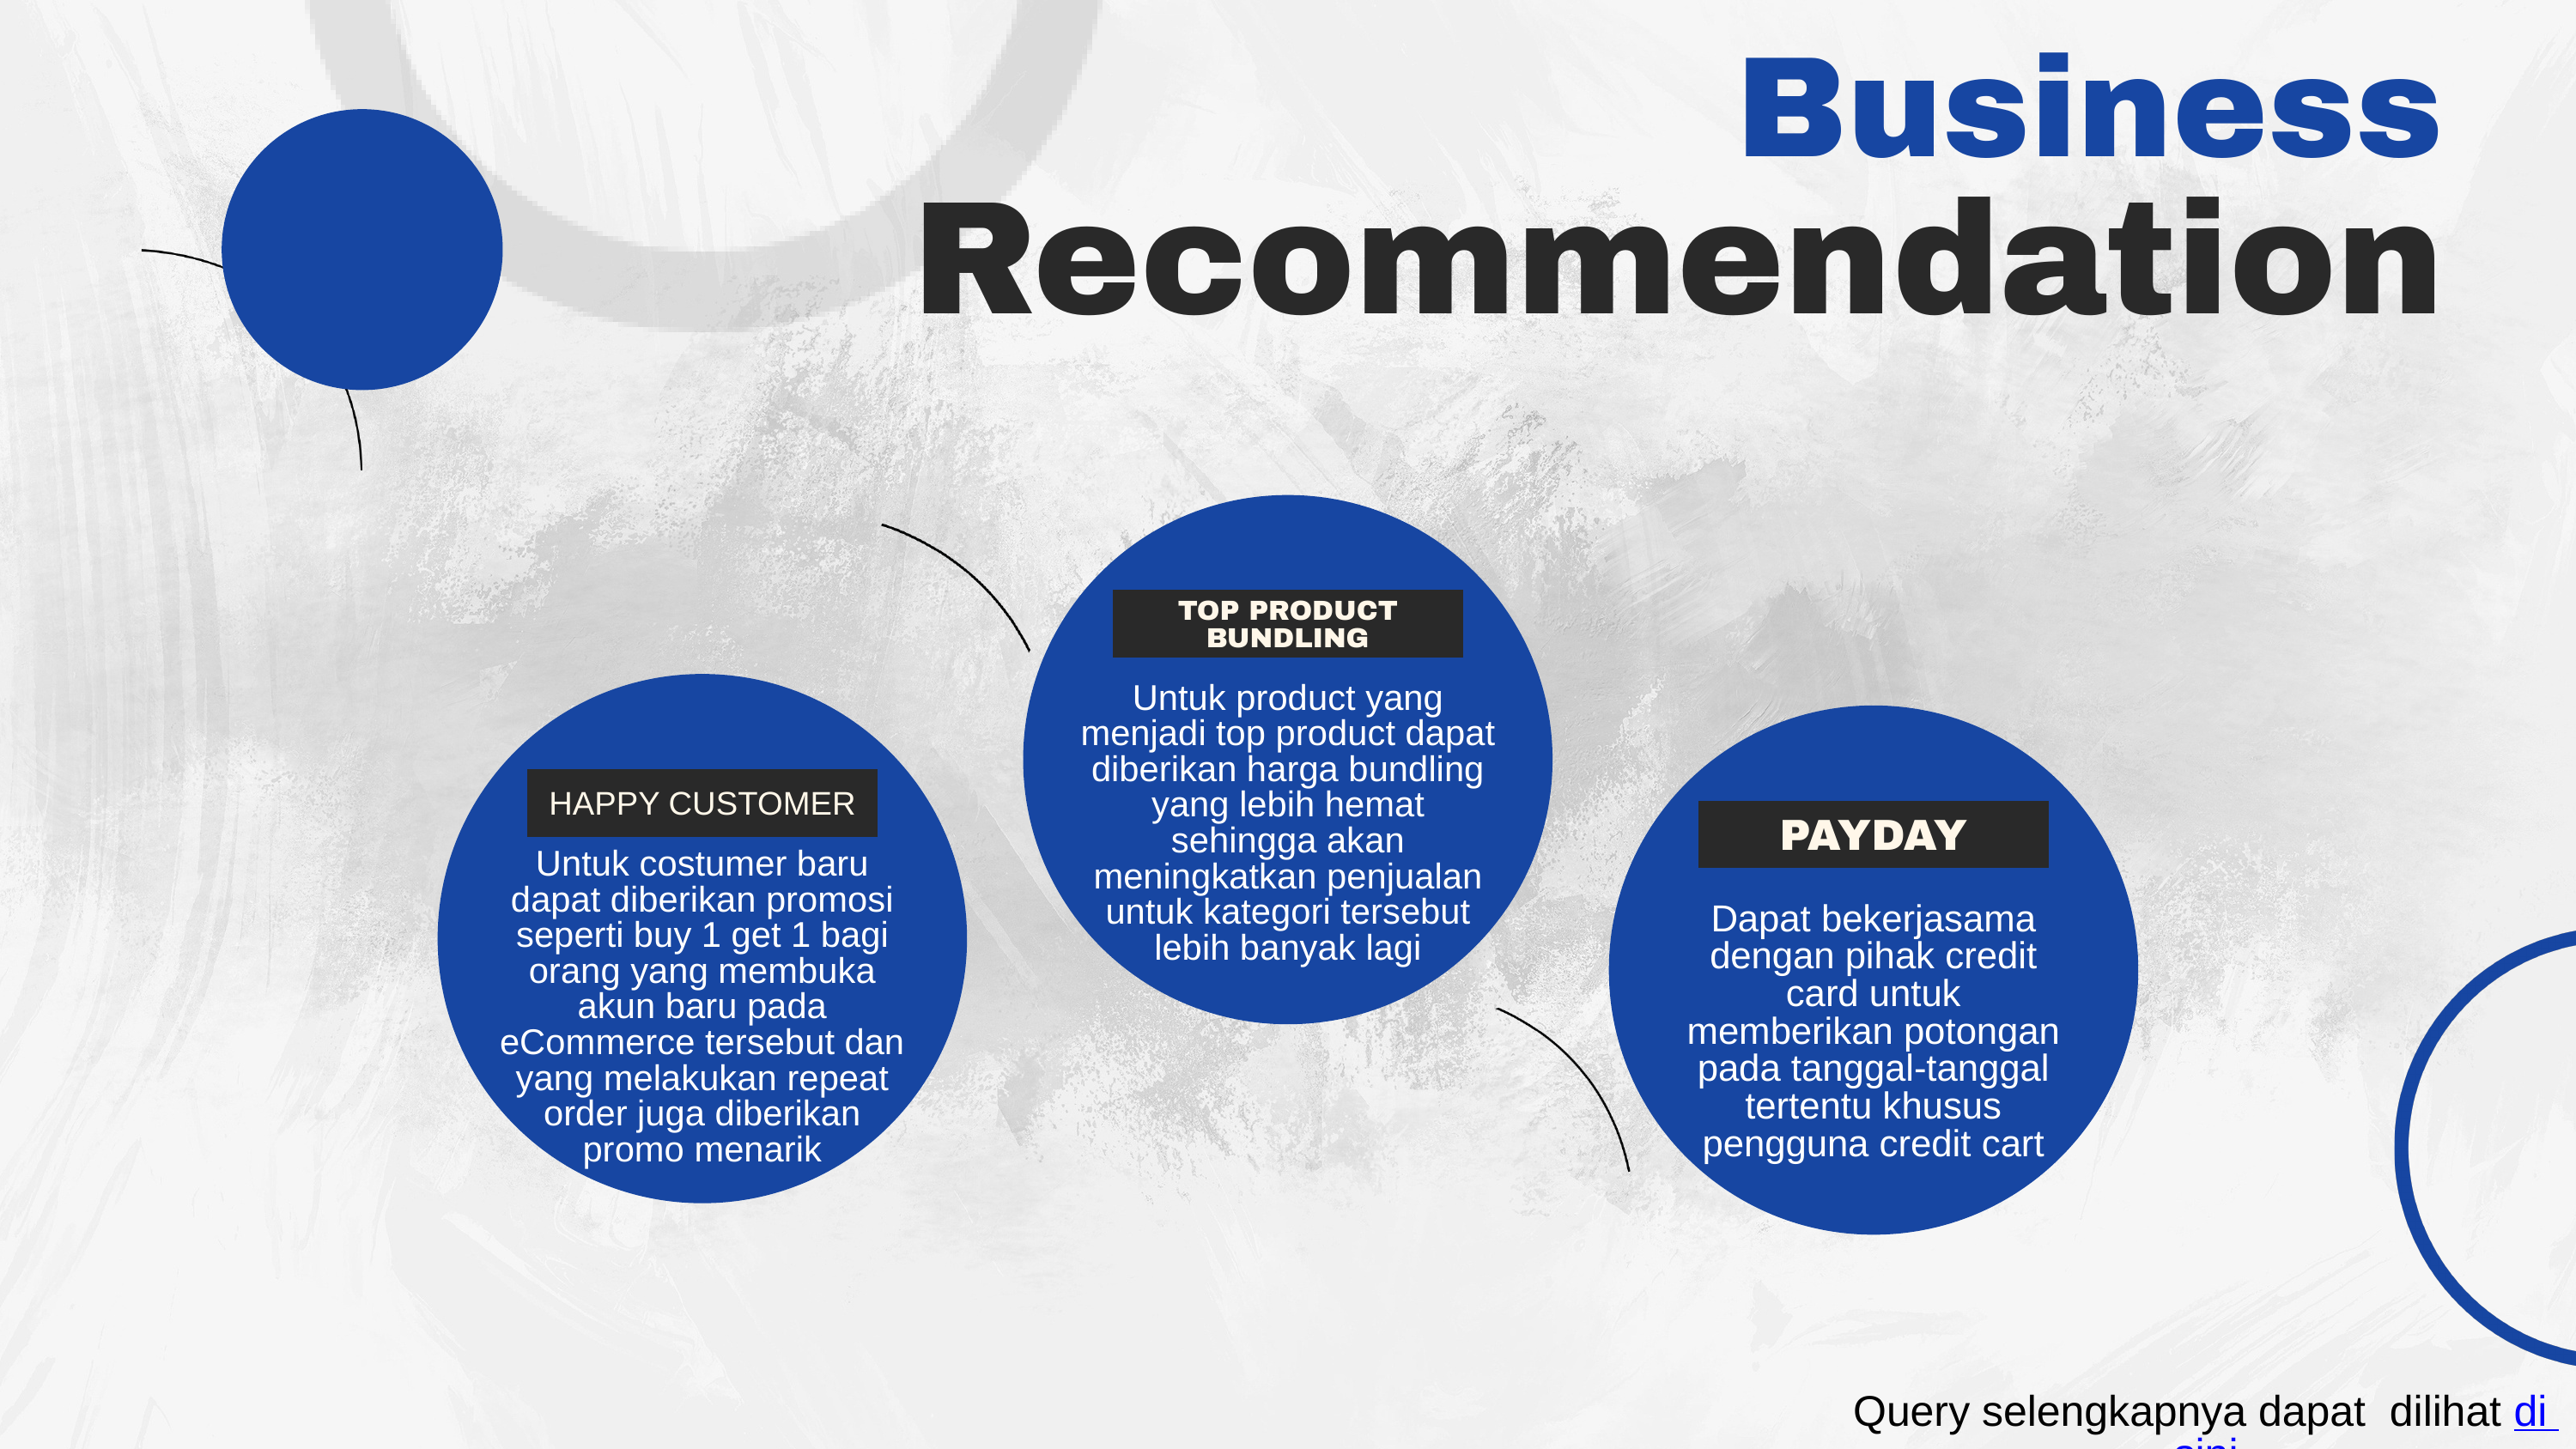

Business

Recommendation

TOP PRODUCT BUNDLING

Untuk product yang menjadi top product dapat diberikan harga bundling yang lebih hemat sehingga akan meningkatkan penjualan untuk kategori tersebut lebih banyak lagi

HAPPY CUSTOMER

PAYDAY
Untuk costumer baru dapat diberikan promosi seperti buy 1 get 1 bagi orang yang membuka akun baru pada eCommerce tersebut dan yang melakukan repeat order juga diberikan promo menarik
Dapat bekerjasama dengan pihak credit card untuk memberikan potongan pada tanggal-tanggal tertentu khusus pengguna credit cart

Query selengkapnya dapat  dilihat di sini